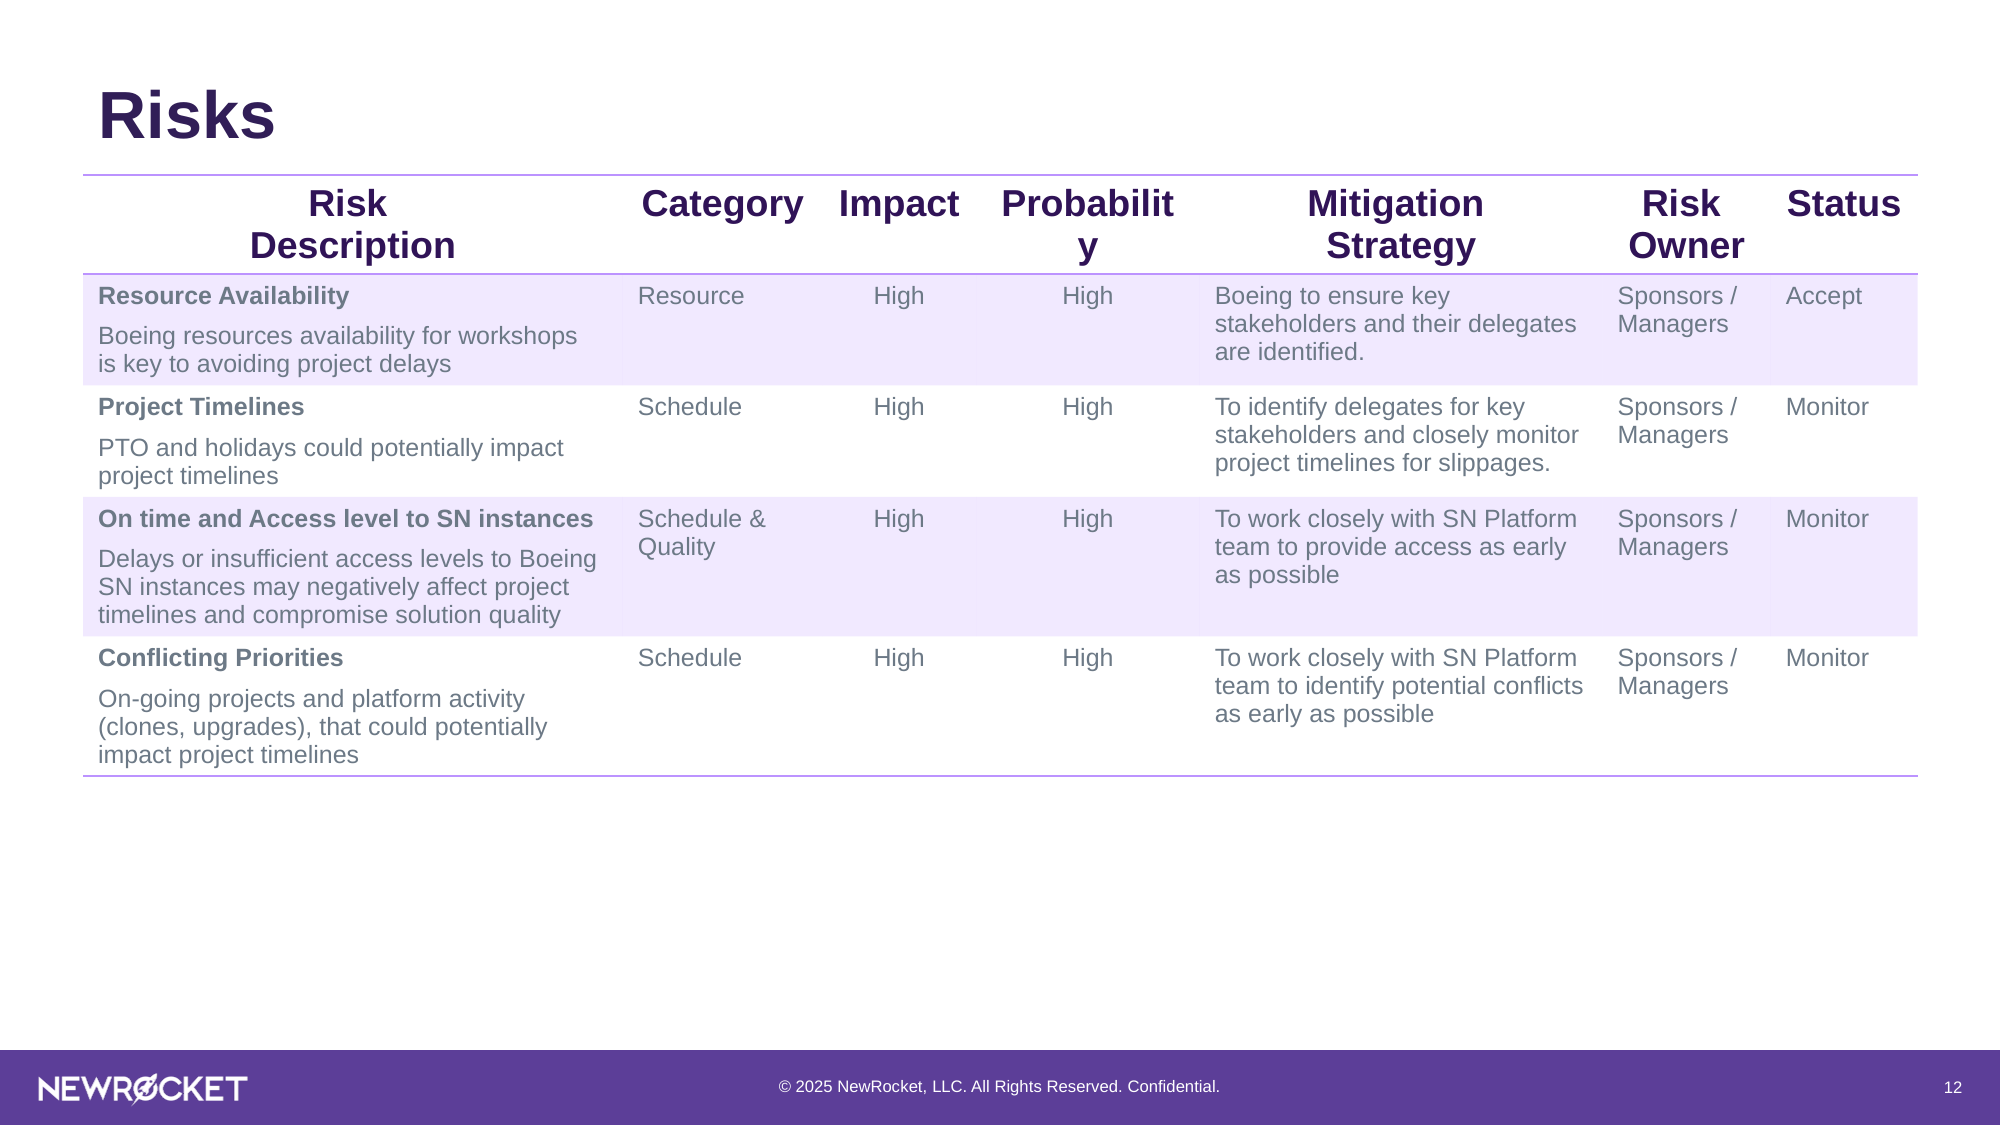

# Risks
| Risk  Description | Category | Impact | Probability | Mitigation  Strategy | Risk  Owner | Status |
| --- | --- | --- | --- | --- | --- | --- |
| Resource Availability Boeing resources availability for workshops is key to avoiding project delays | Resource | High | High | Boeing to ensure key stakeholders and their delegates are identified. | Sponsors / Managers | Accept |
| Project Timelines PTO and holidays could potentially impact project timelines | Schedule | High | High | To identify delegates for key stakeholders and closely monitor project timelines for slippages. | Sponsors / Managers | Monitor |
| On time and Access level to SN instances Delays or insufficient access levels to Boeing SN instances may negatively affect project timelines and compromise solution quality | Schedule & Quality | High | High | To work closely with SN Platform team to provide access as early as possible | Sponsors / Managers | Monitor |
| Conflicting Priorities On-going projects and platform activity (clones, upgrades), that could potentially impact project timelines | Schedule | High | High | To work closely with SN Platform team to identify potential conflicts as early as possible | Sponsors / Managers | Monitor |